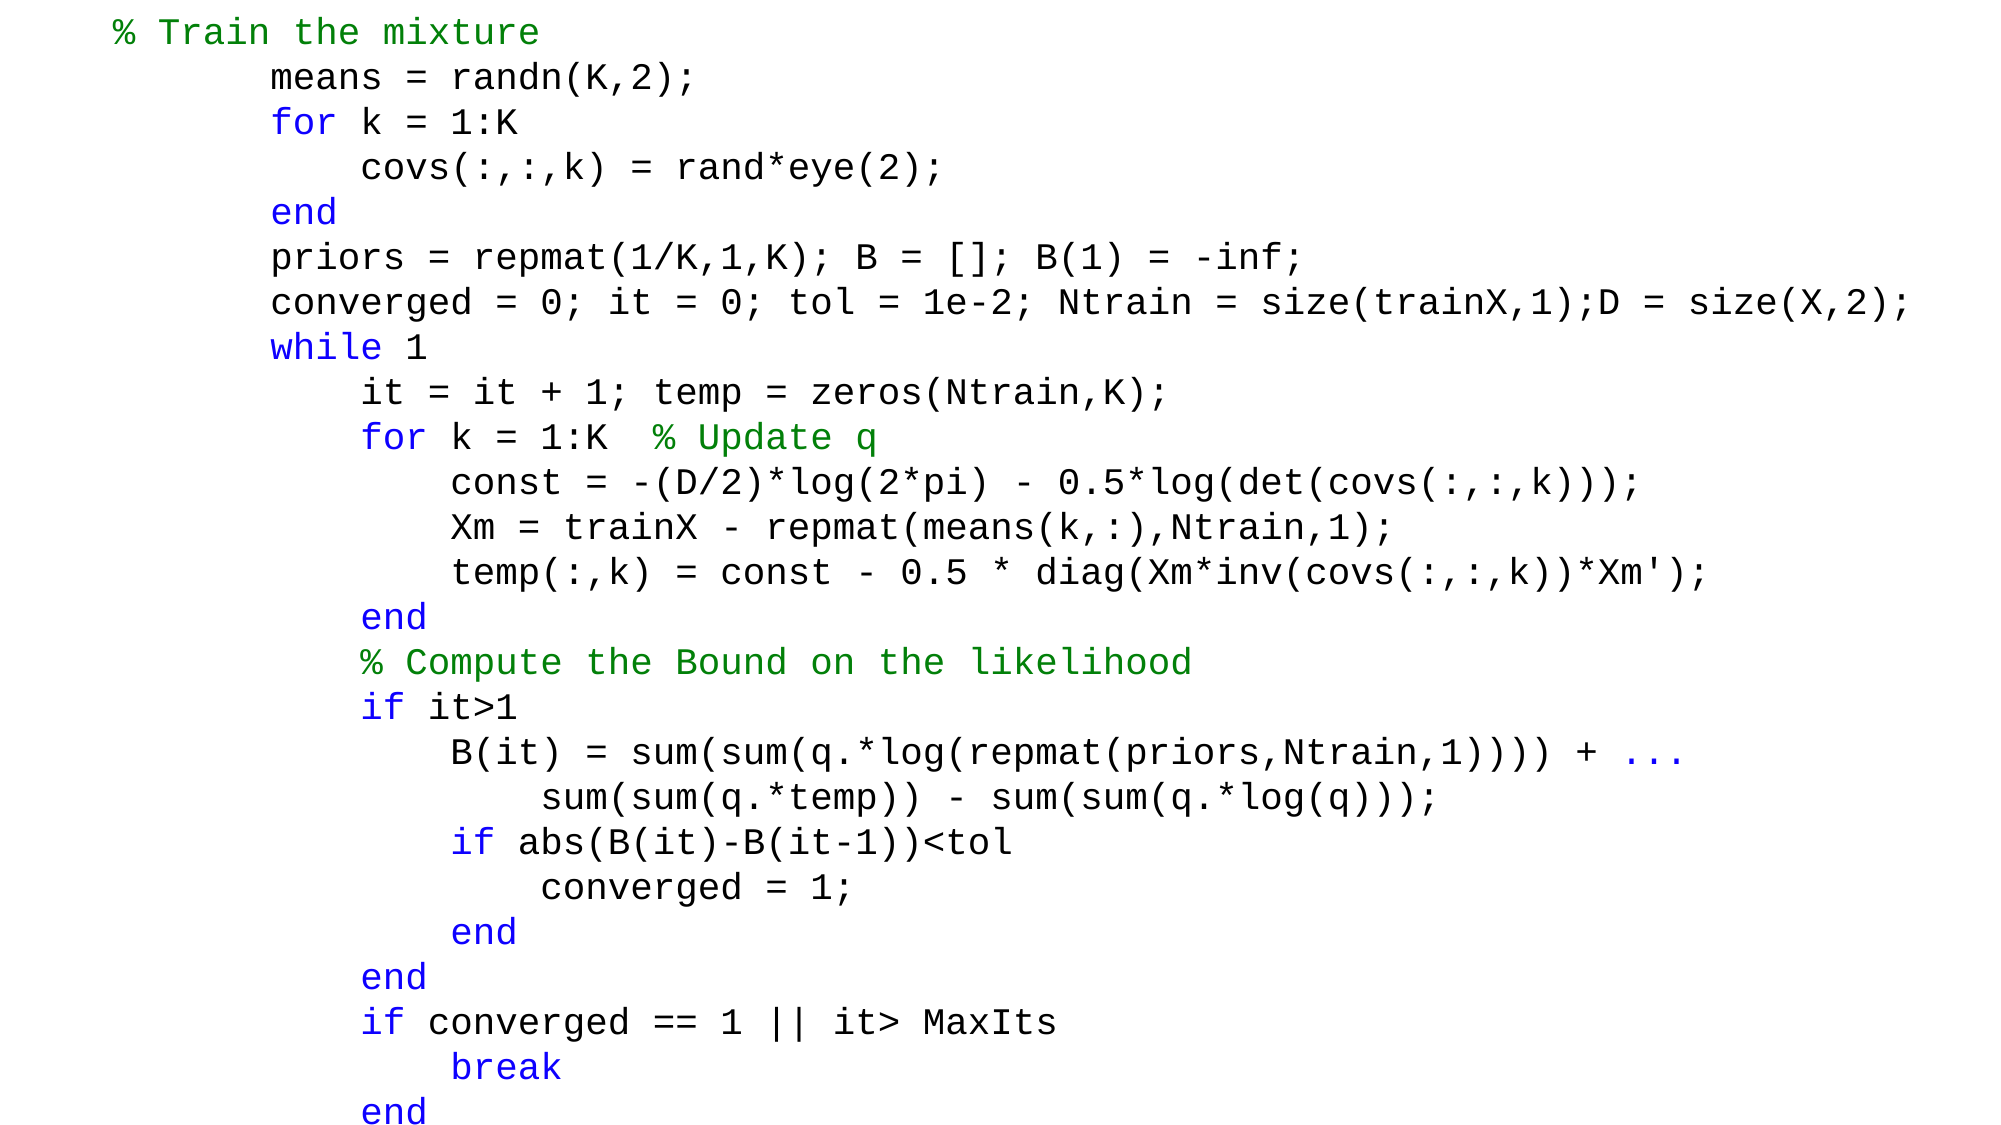

% Train the mixture
        means = randn(K,2);
        for k = 1:K
            covs(:,:,k) = rand*eye(2);
        end
        priors = repmat(1/K,1,K); B = []; B(1) = -inf;
        converged = 0; it = 0; tol = 1e-2; Ntrain = size(trainX,1);D = size(X,2);
        while 1
            it = it + 1; temp = zeros(Ntrain,K);
            for k = 1:K  % Update q
                const = -(D/2)*log(2*pi) - 0.5*log(det(covs(:,:,k)));
                Xm = trainX - repmat(means(k,:),Ntrain,1);
                temp(:,k) = const - 0.5 * diag(Xm*inv(covs(:,:,k))*Xm');
            end
            % Compute the Bound on the likelihood
            if it>1
                B(it) = sum(sum(q.*log(repmat(priors,Ntrain,1)))) + ...
                    sum(sum(q.*temp)) - sum(sum(q.*log(q)));
                if abs(B(it)-B(it-1))<tol
                    converged = 1;
                end
            end
            if converged == 1 || it> MaxIts
                break
            end